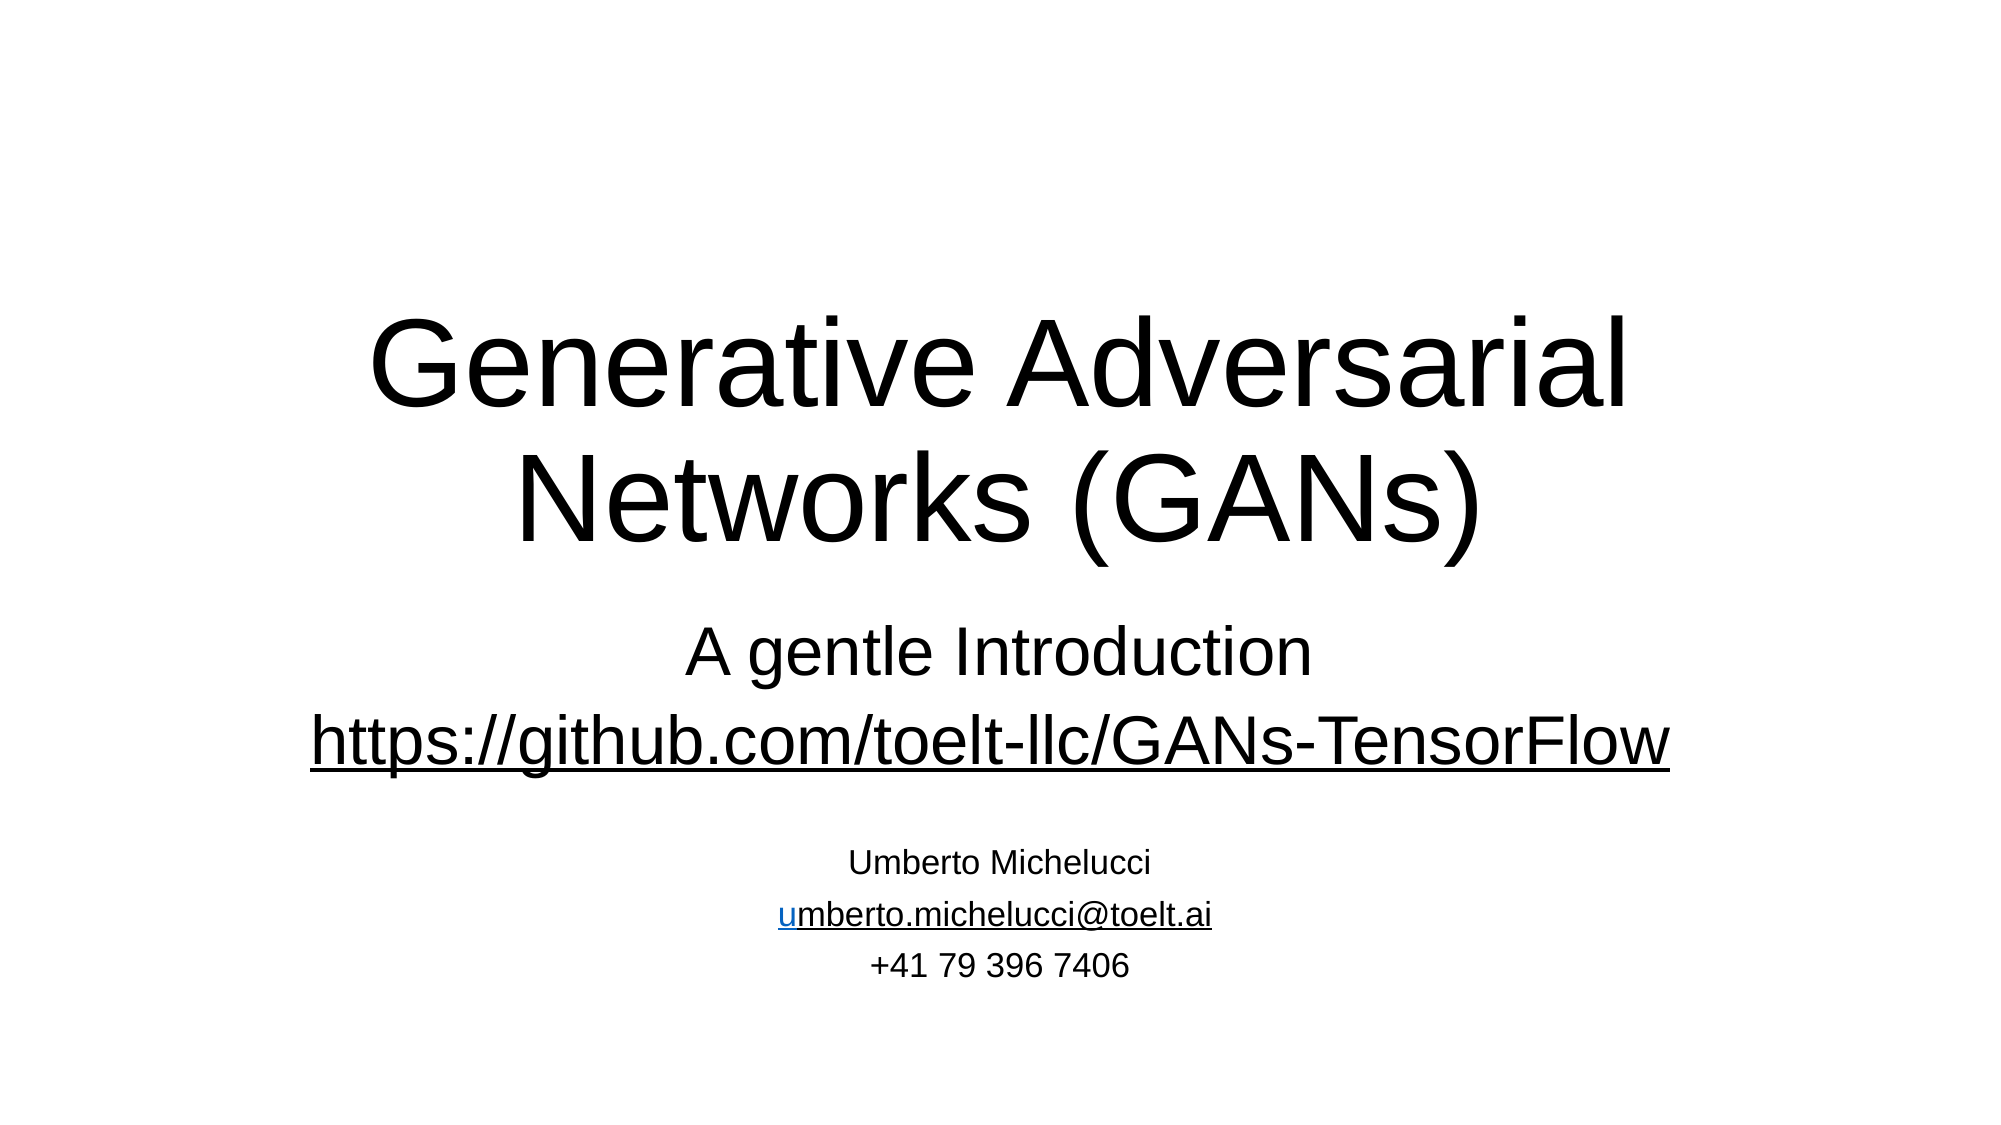

# Generative Adversarial Networks (GANs)
A gentle Introduction
https://github.com/toelt-llc/GANs-TensorFlow

Umberto Michelucci
umberto.michelucci@toelt.ai
+41 79 396 7406